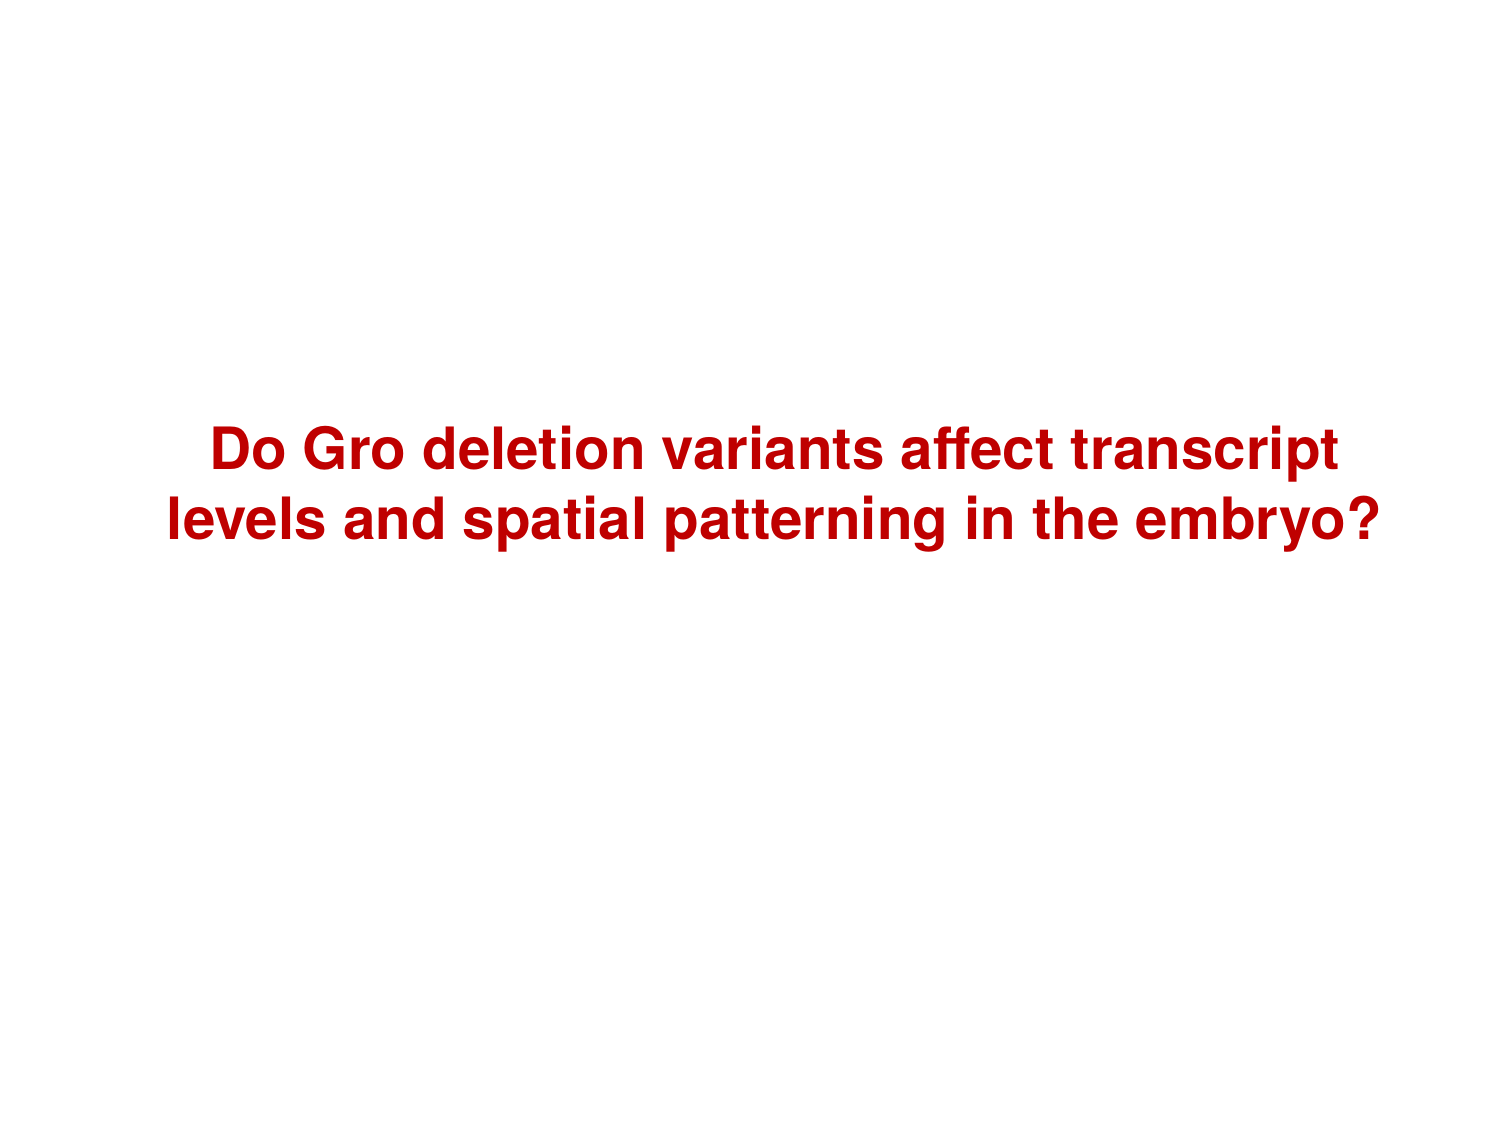

Do Gro deletion variants affect transcript levels and spatial patterning in the embryo?